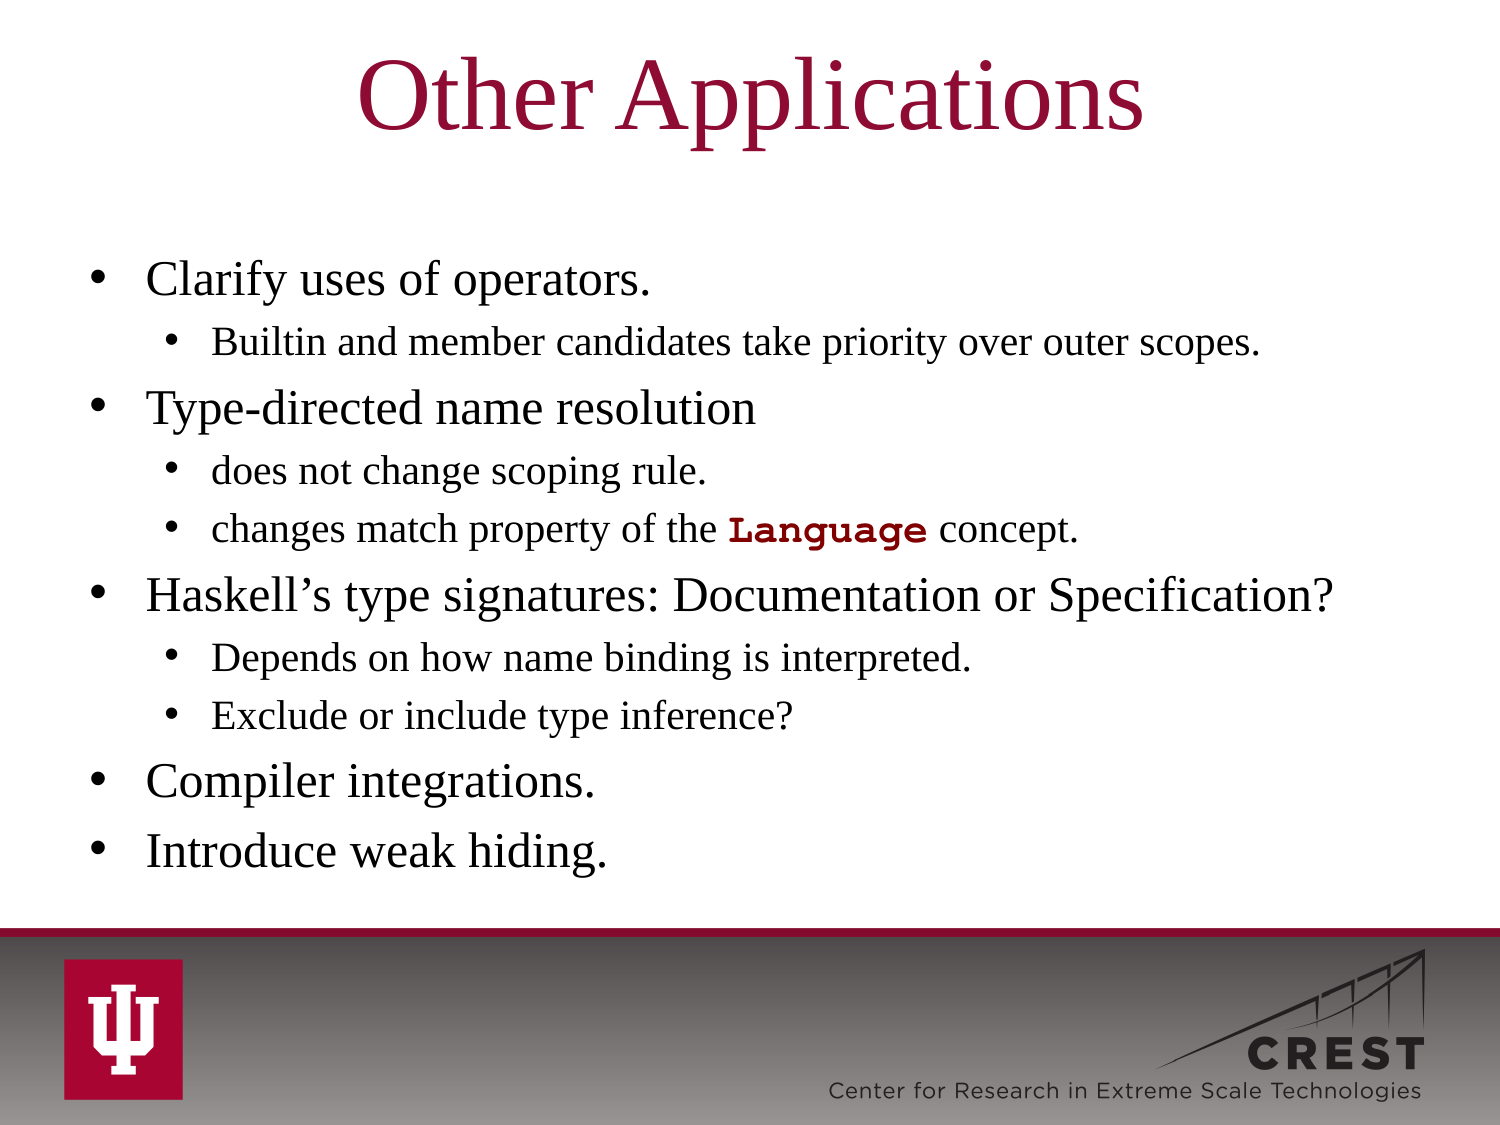

# Other Applications
Clarify uses of operators.
Builtin and member candidates take priority over outer scopes.
Type-directed name resolution
does not change scoping rule.
changes match property of the Language concept.
Haskell’s type signatures: Documentation or Specification?
Depends on how name binding is interpreted.
Exclude or include type inference?
Compiler integrations.
Introduce weak hiding.